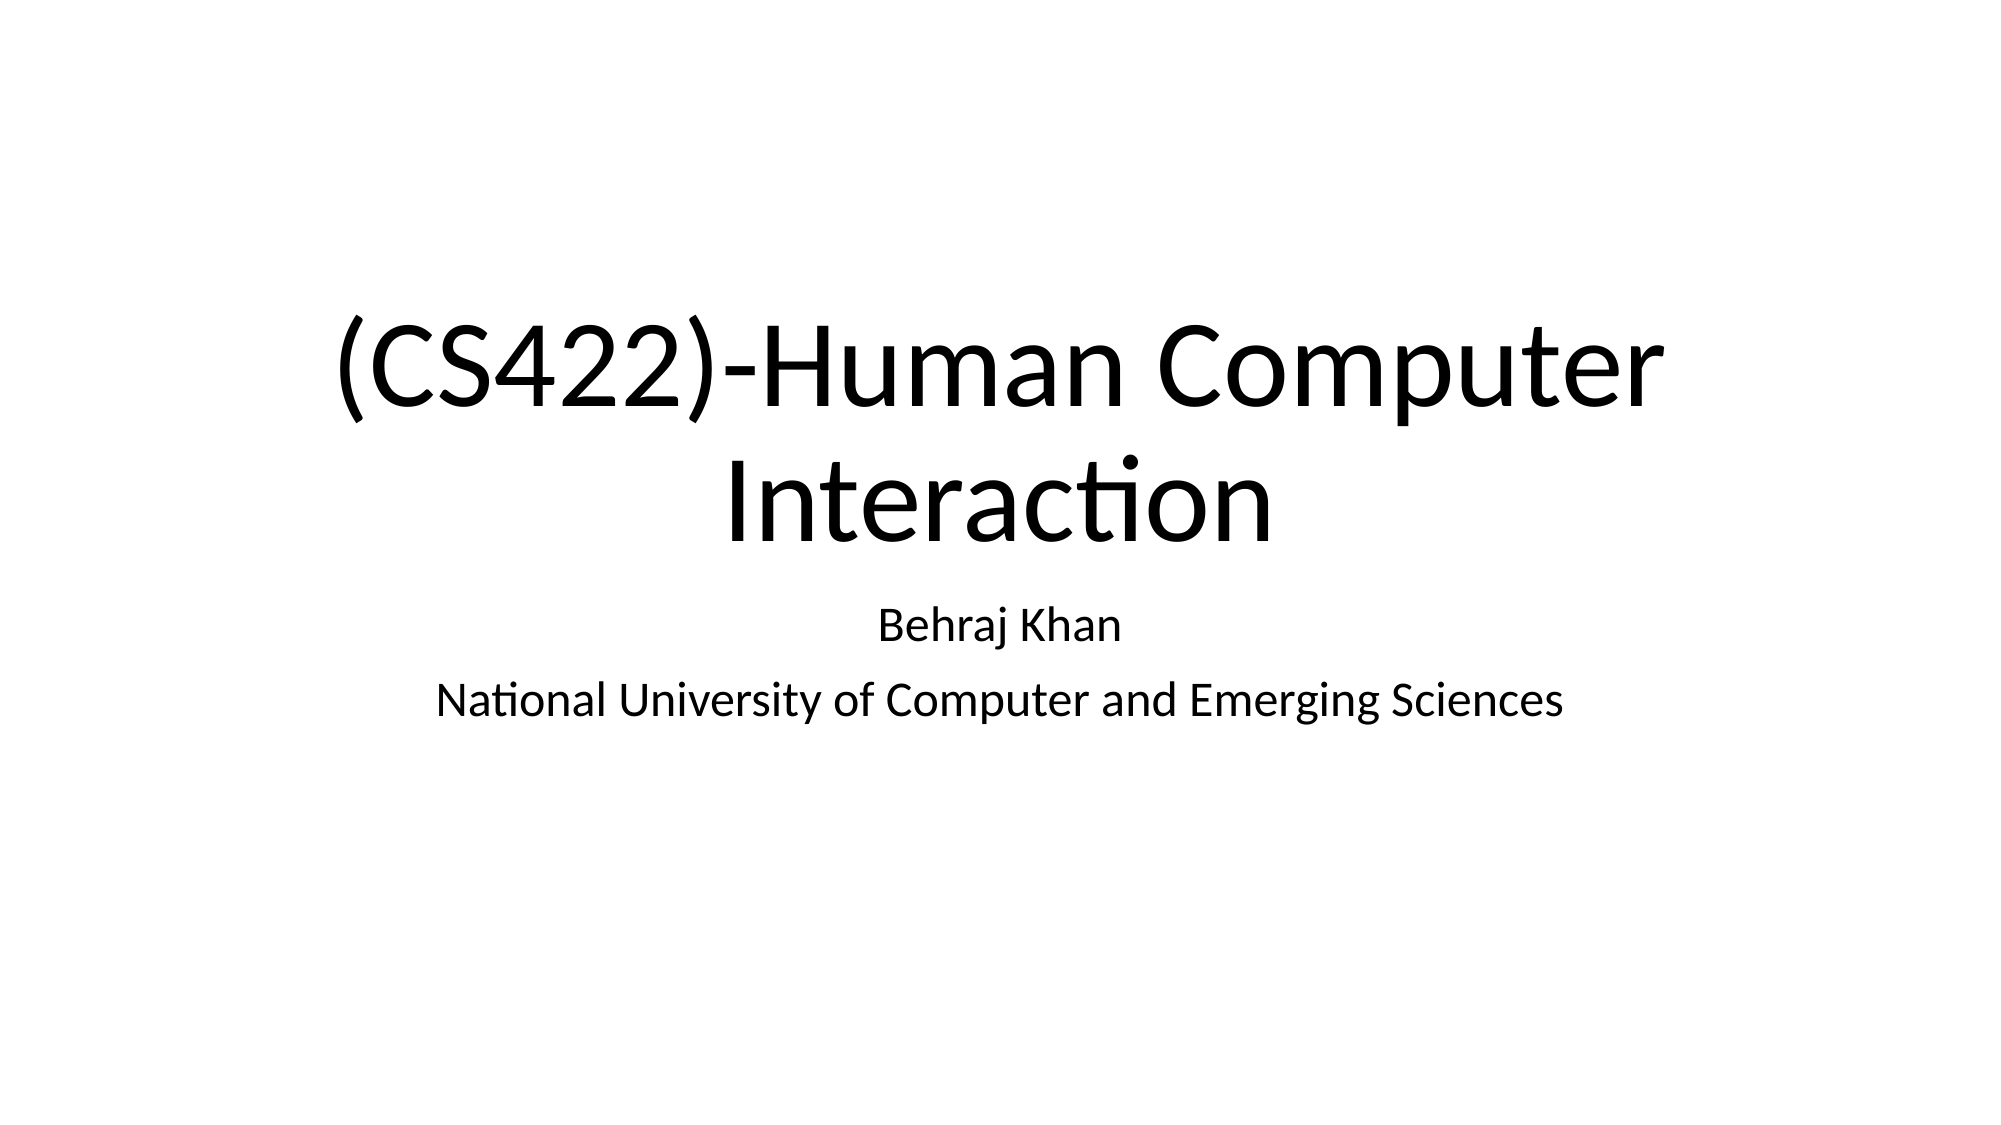

# (CS422)-Human Computer Interaction
Behraj Khan
National University of Computer and Emerging Sciences